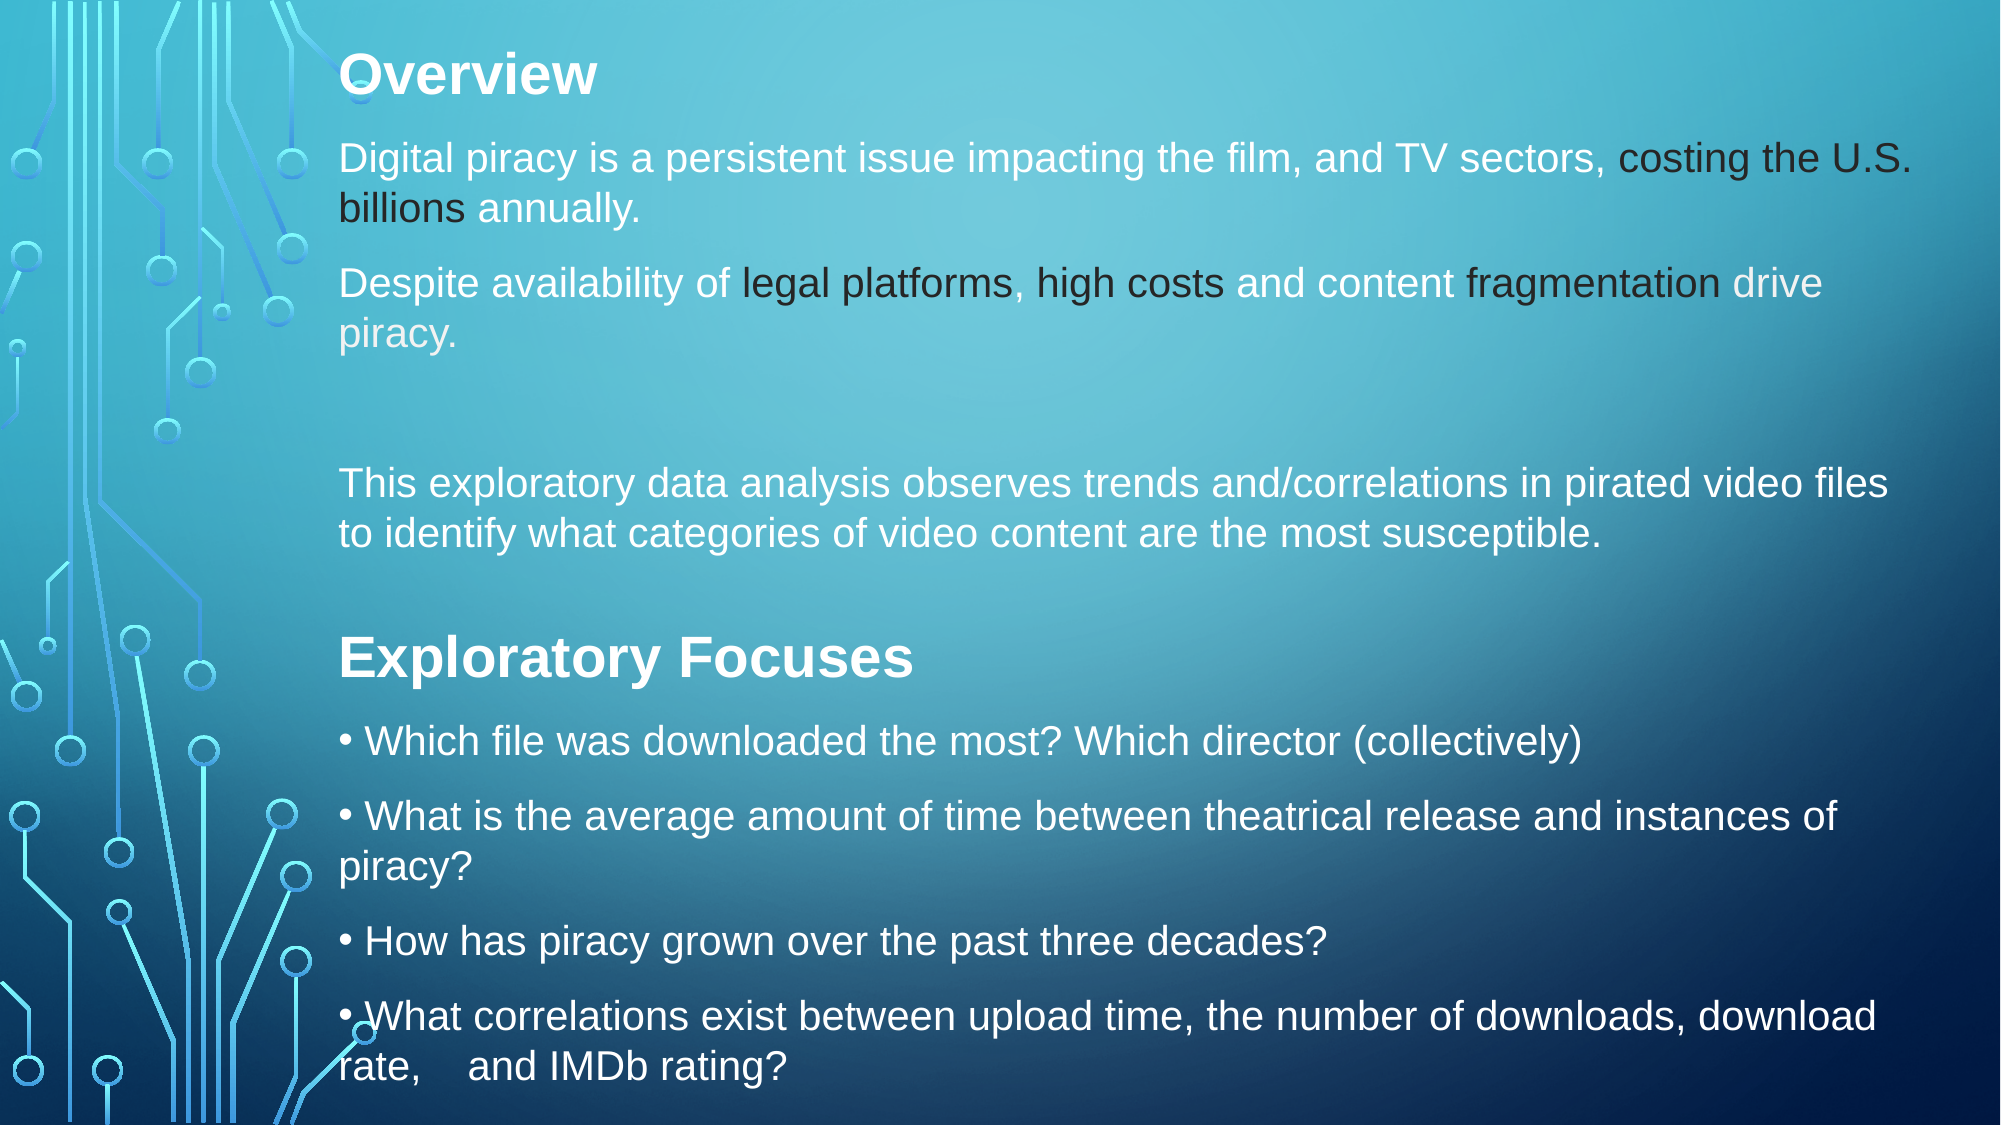

Overview
Digital piracy is a persistent issue impacting the film, and TV sectors, costing the U.S. billions annually.
Despite availability of legal platforms, high costs and content fragmentation drive piracy.

This exploratory data analysis observes trends and/correlations in pirated video files to identify what categories of video content are the most susceptible.
Exploratory Focuses
 Which file was downloaded the most? Which director (collectively)
 What is the average amount of time between theatrical release and instances of piracy?
 How has piracy grown over the past three decades?
 What correlations exist between upload time, the number of downloads, download rate,    and IMDb rating?